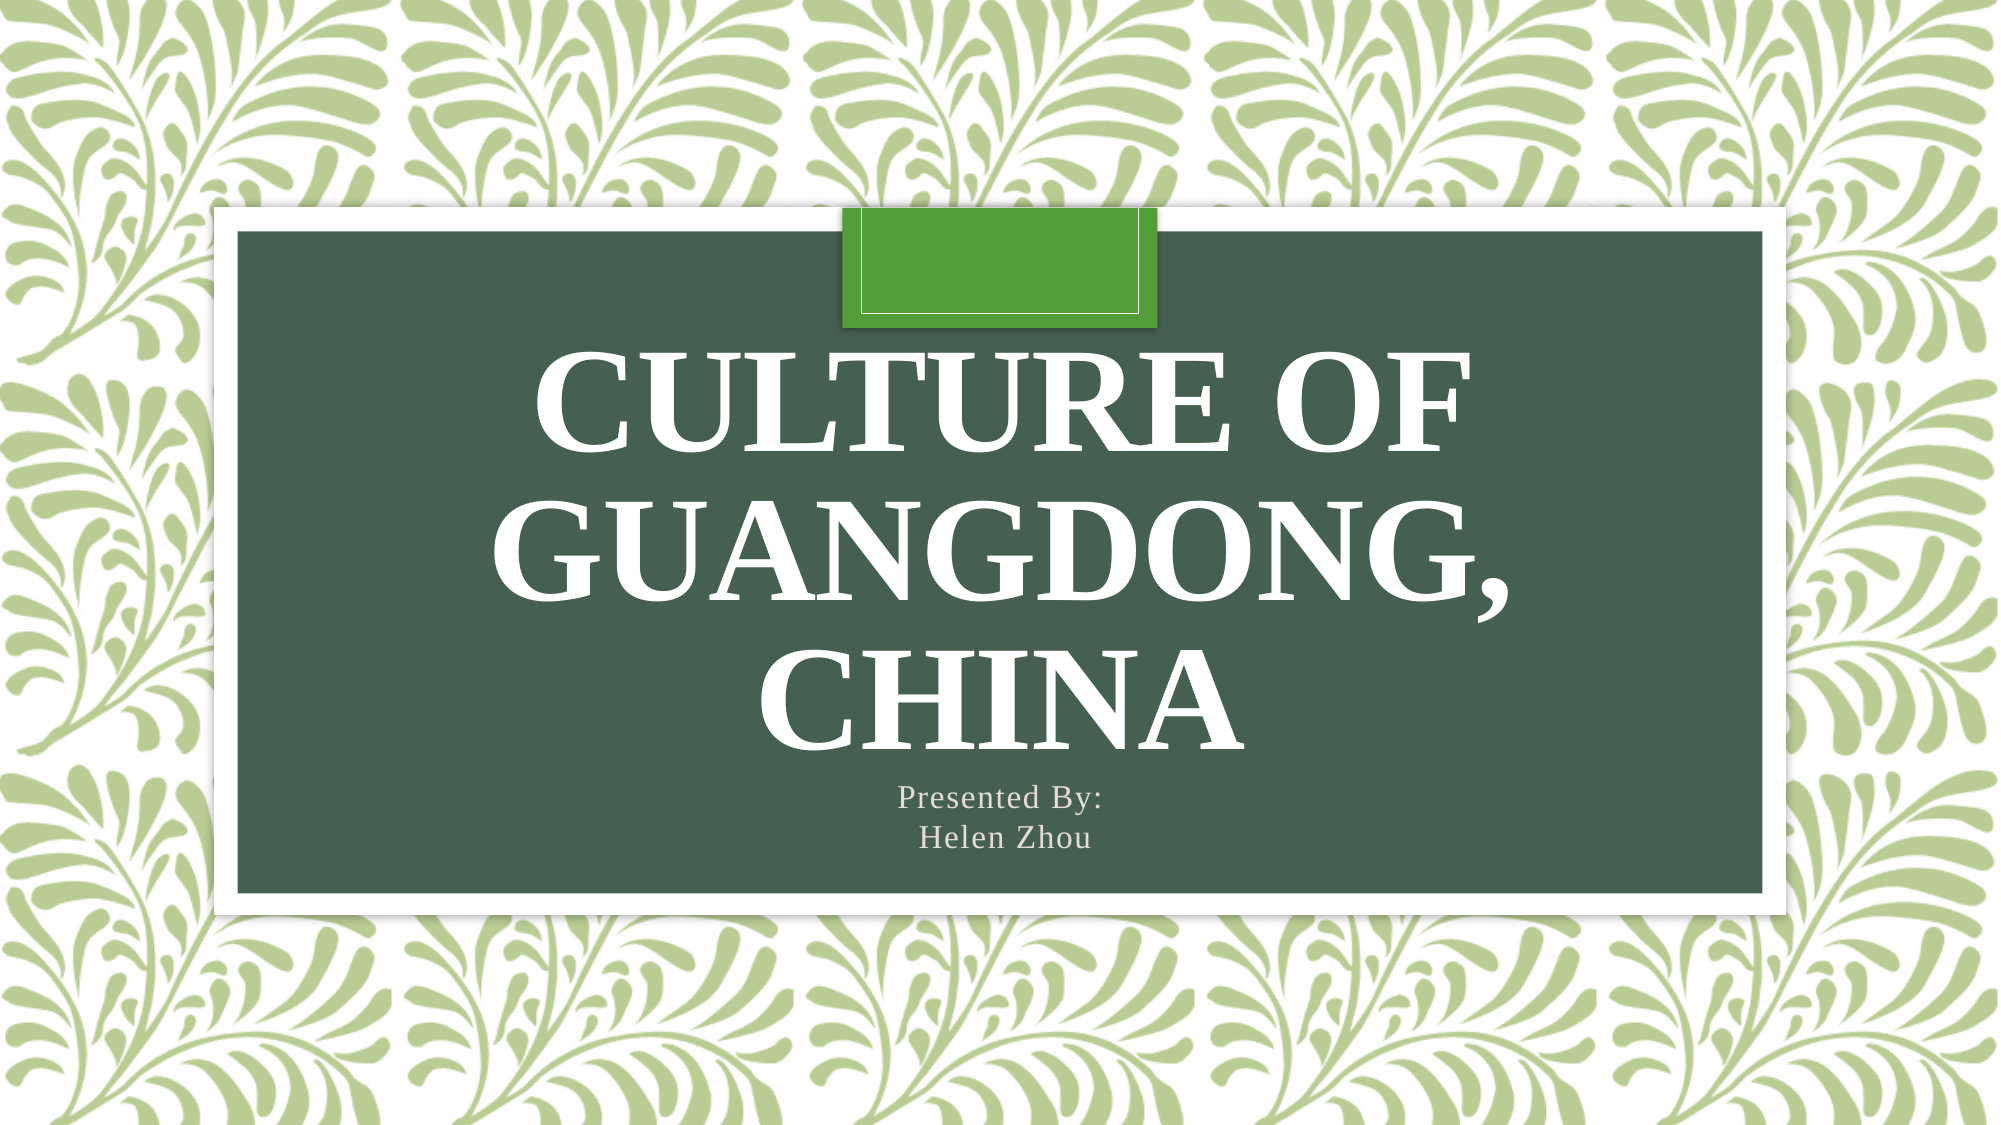

# Culture of Guangdong, china
Presented By:
 Helen Zhou